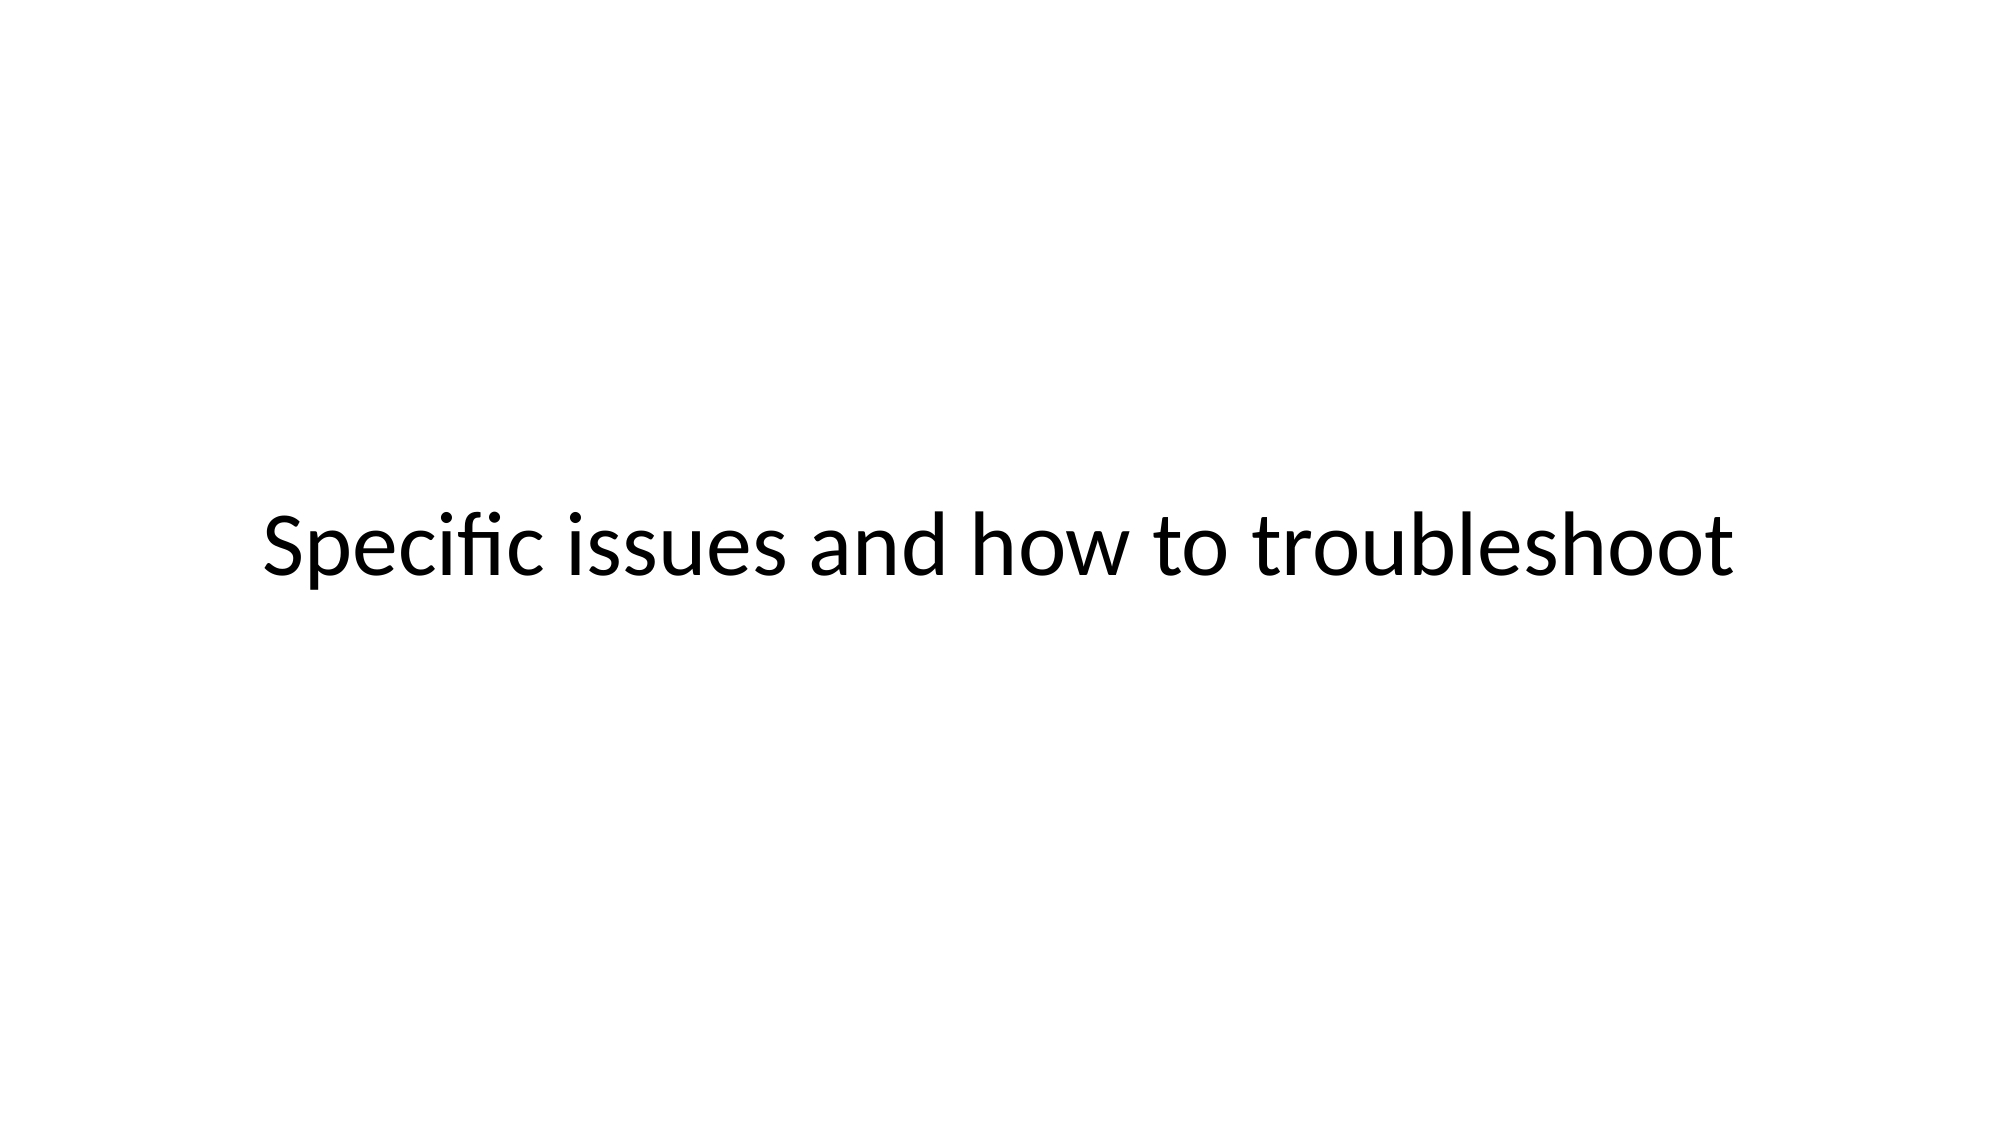

# Specific issues and how to troubleshoot